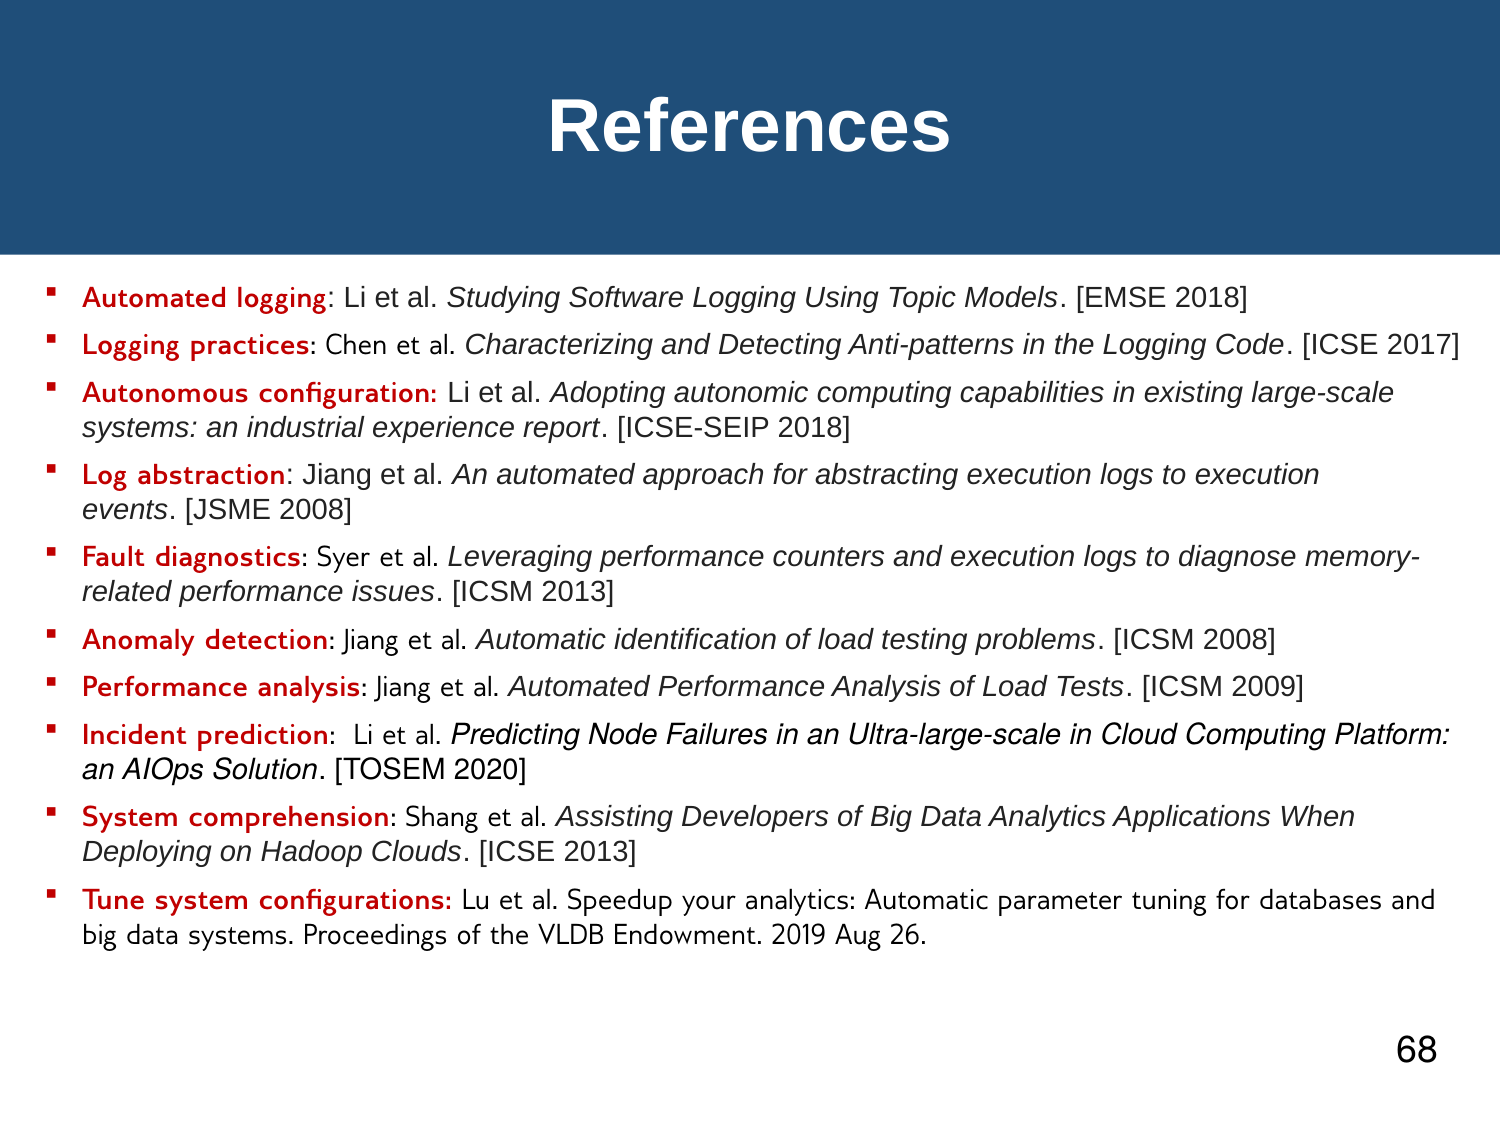

# References
Automated logging: Li et al. Studying Software Logging Using Topic Models. [EMSE 2018]
Logging practices: Chen et al. Characterizing and Detecting Anti-patterns in the Logging Code. [ICSE 2017]
Autonomous configuration: Li et al. Adopting autonomic computing capabilities in existing large-scale systems: an industrial experience report. [ICSE-SEIP 2018]
Log abstraction: Jiang et al. An automated approach for abstracting execution logs to execution events. [JSME 2008]
Fault diagnostics: Syer et al. Leveraging performance counters and execution logs to diagnose memory-related performance issues. [ICSM 2013]
Anomaly detection: Jiang et al. Automatic identification of load testing problems. [ICSM 2008]
Performance analysis: Jiang et al. Automated Performance Analysis of Load Tests. [ICSM 2009]
Incident prediction:  Li et al. Predicting Node Failures in an Ultra-large-scale in Cloud Computing Platform: an AIOps Solution. [TOSEM 2020]
System comprehension: Shang et al. Assisting Developers of Big Data Analytics Applications When Deploying on Hadoop Clouds. [ICSE 2013]
Tune system configurations: Lu et al. Speedup your analytics: Automatic parameter tuning for databases and big data systems. Proceedings of the VLDB Endowment. 2019 Aug 26.
68